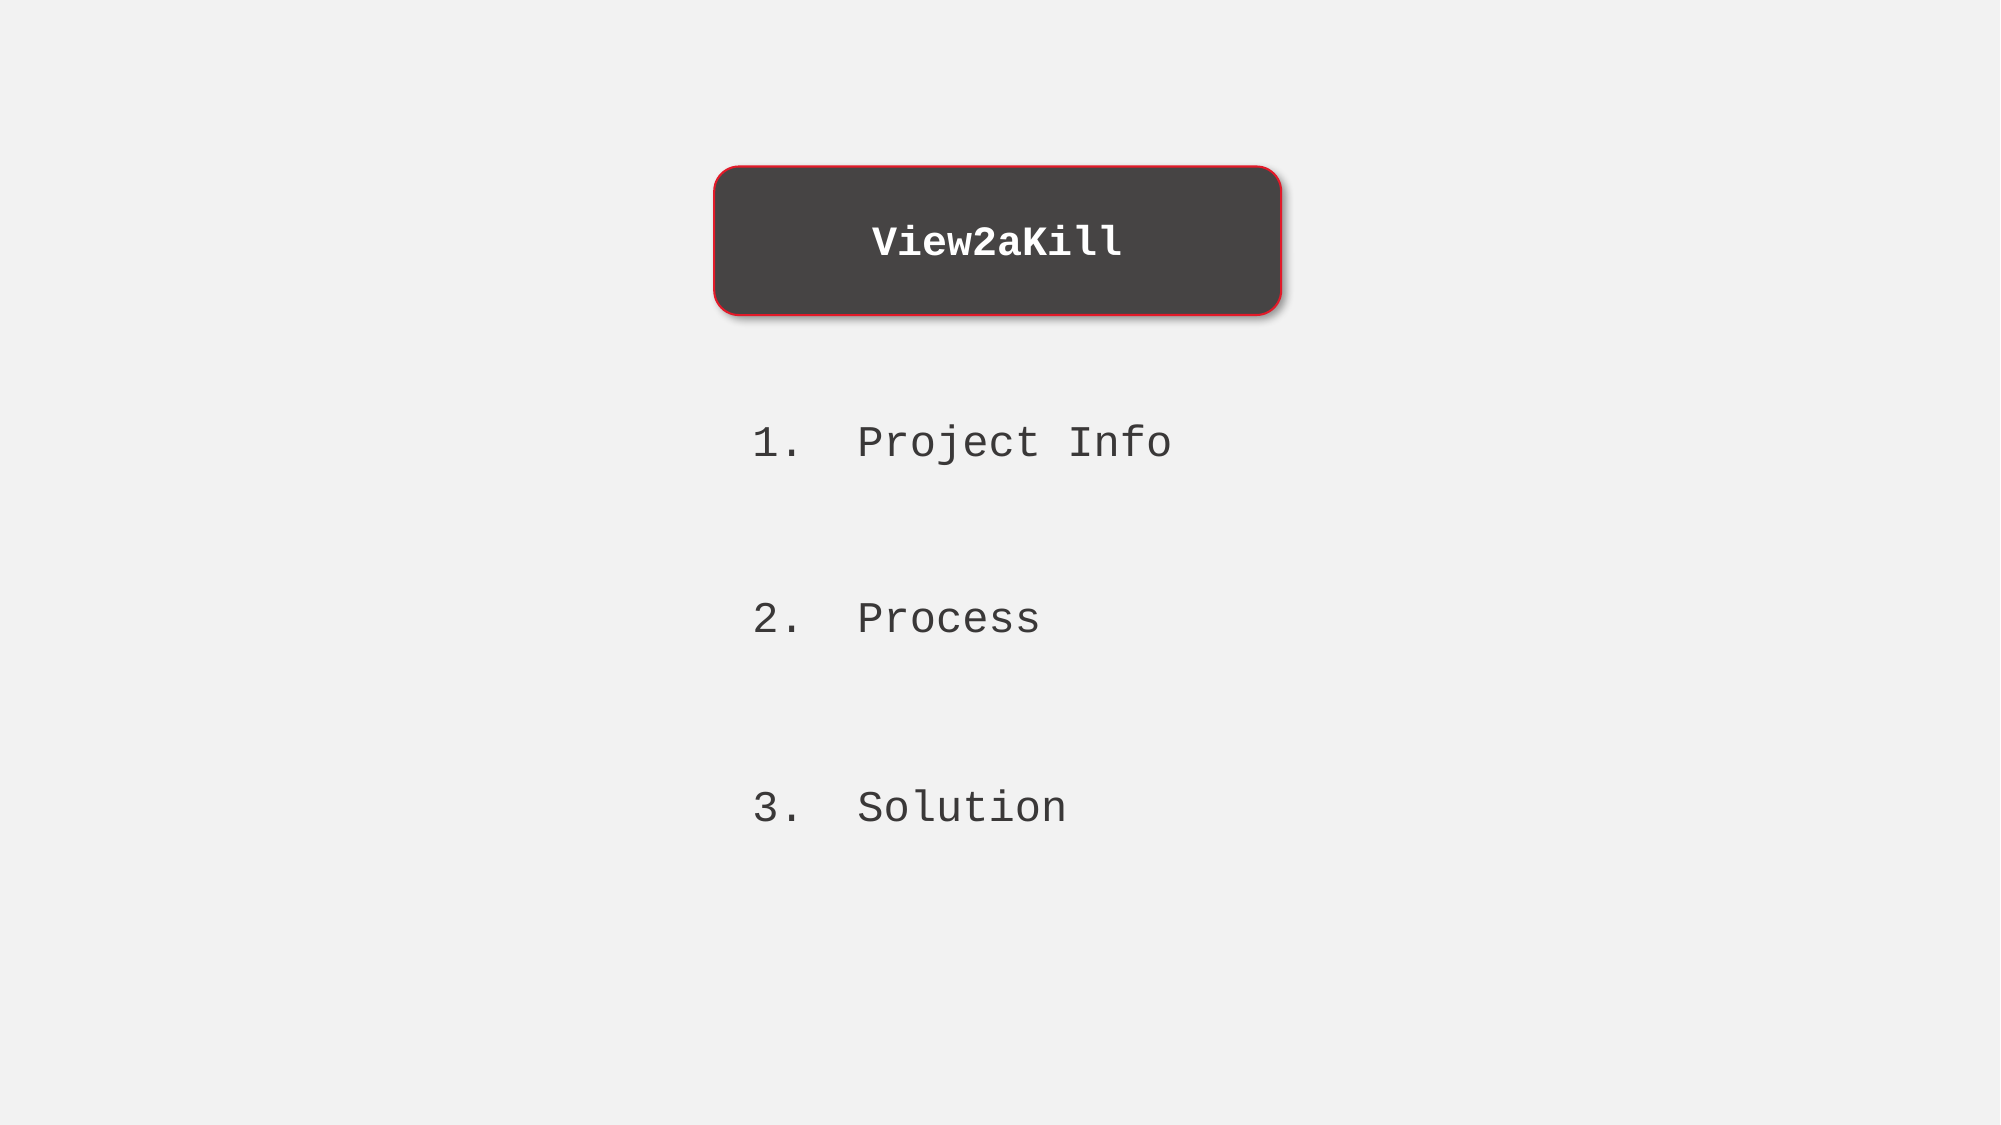

View2aKill
1.  Project Info
2.  Process
3.  Solution